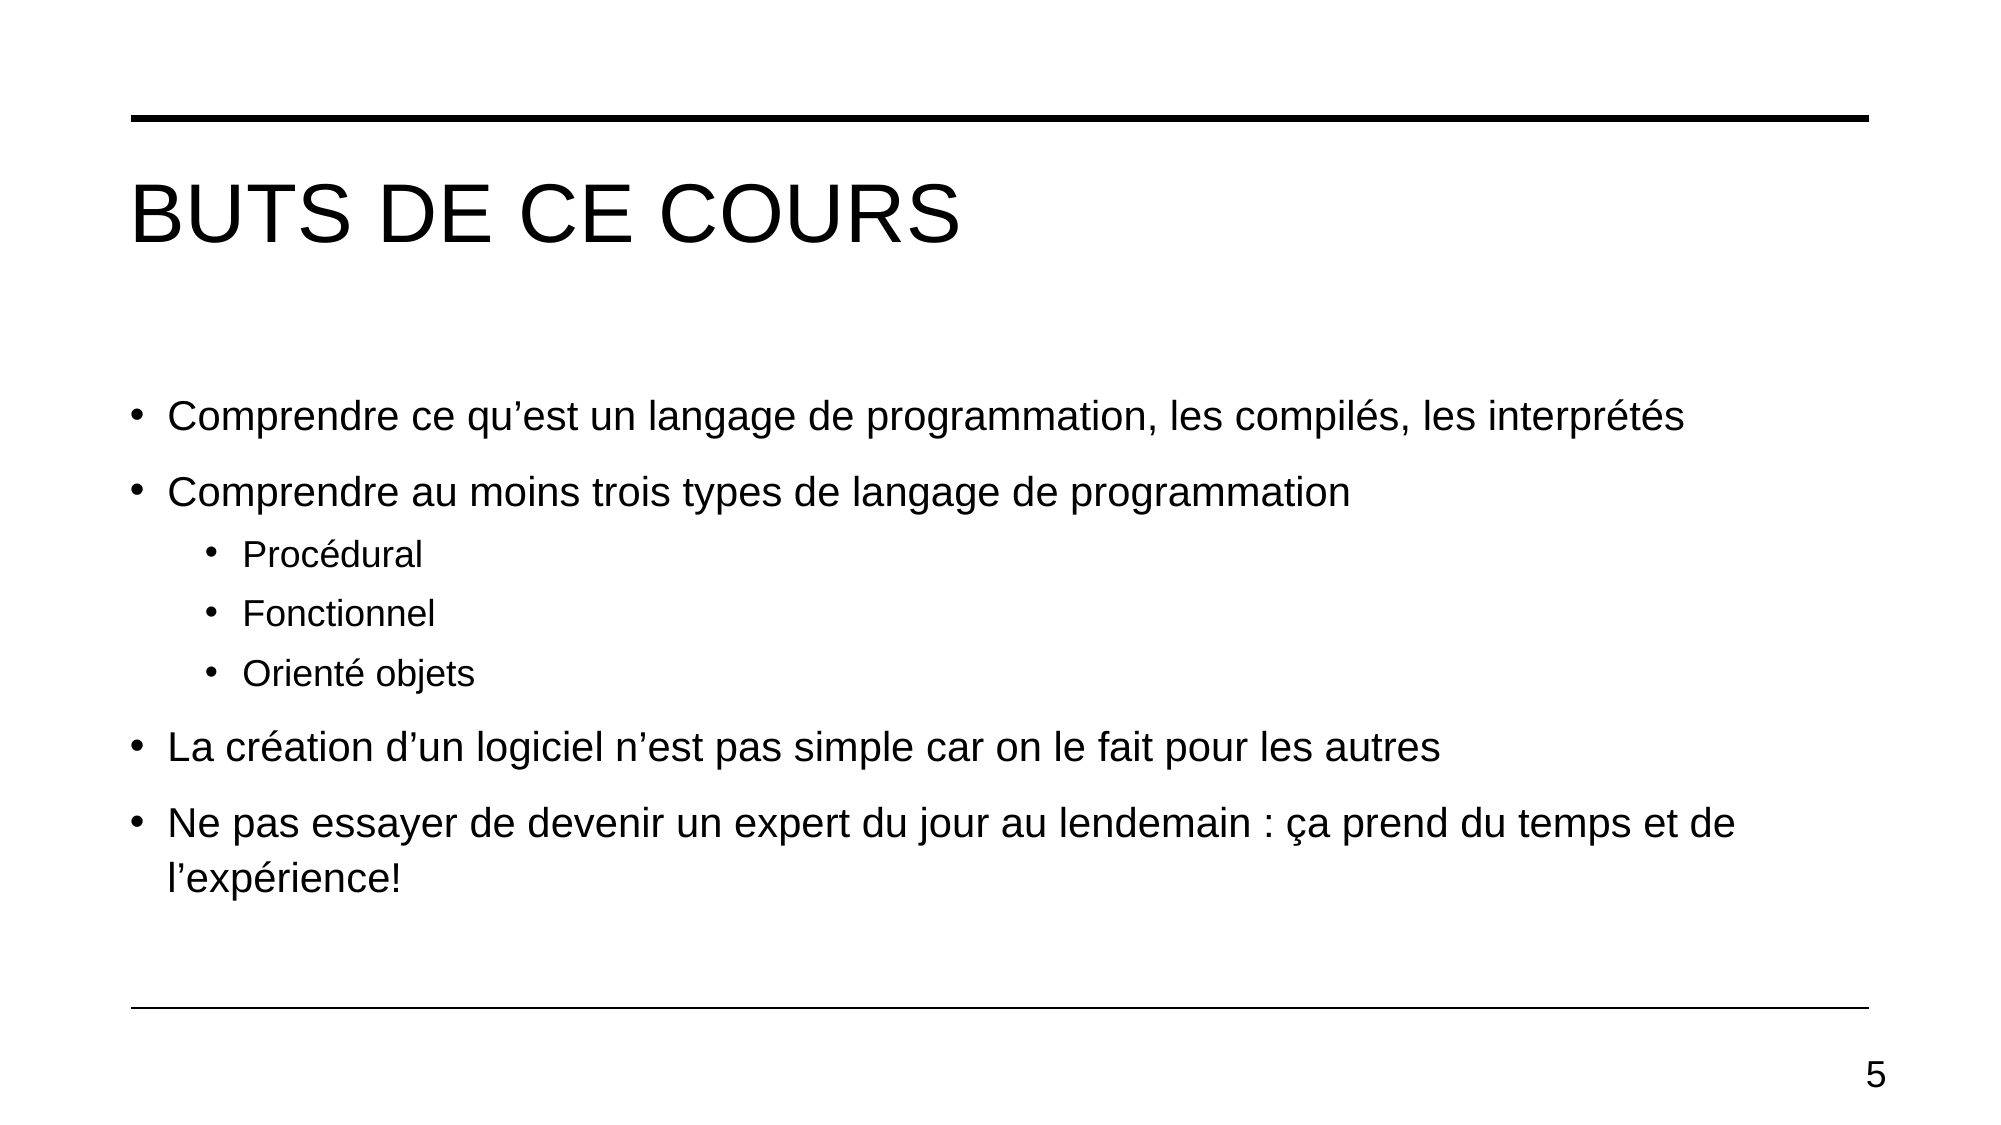

# Buts de ce cours
Comprendre ce qu’est un langage de programmation, les compilés, les interprétés
Comprendre au moins trois types de langage de programmation
Procédural
Fonctionnel
Orienté objets
La création d’un logiciel n’est pas simple car on le fait pour les autres
Ne pas essayer de devenir un expert du jour au lendemain : ça prend du temps et de l’expérience!
5